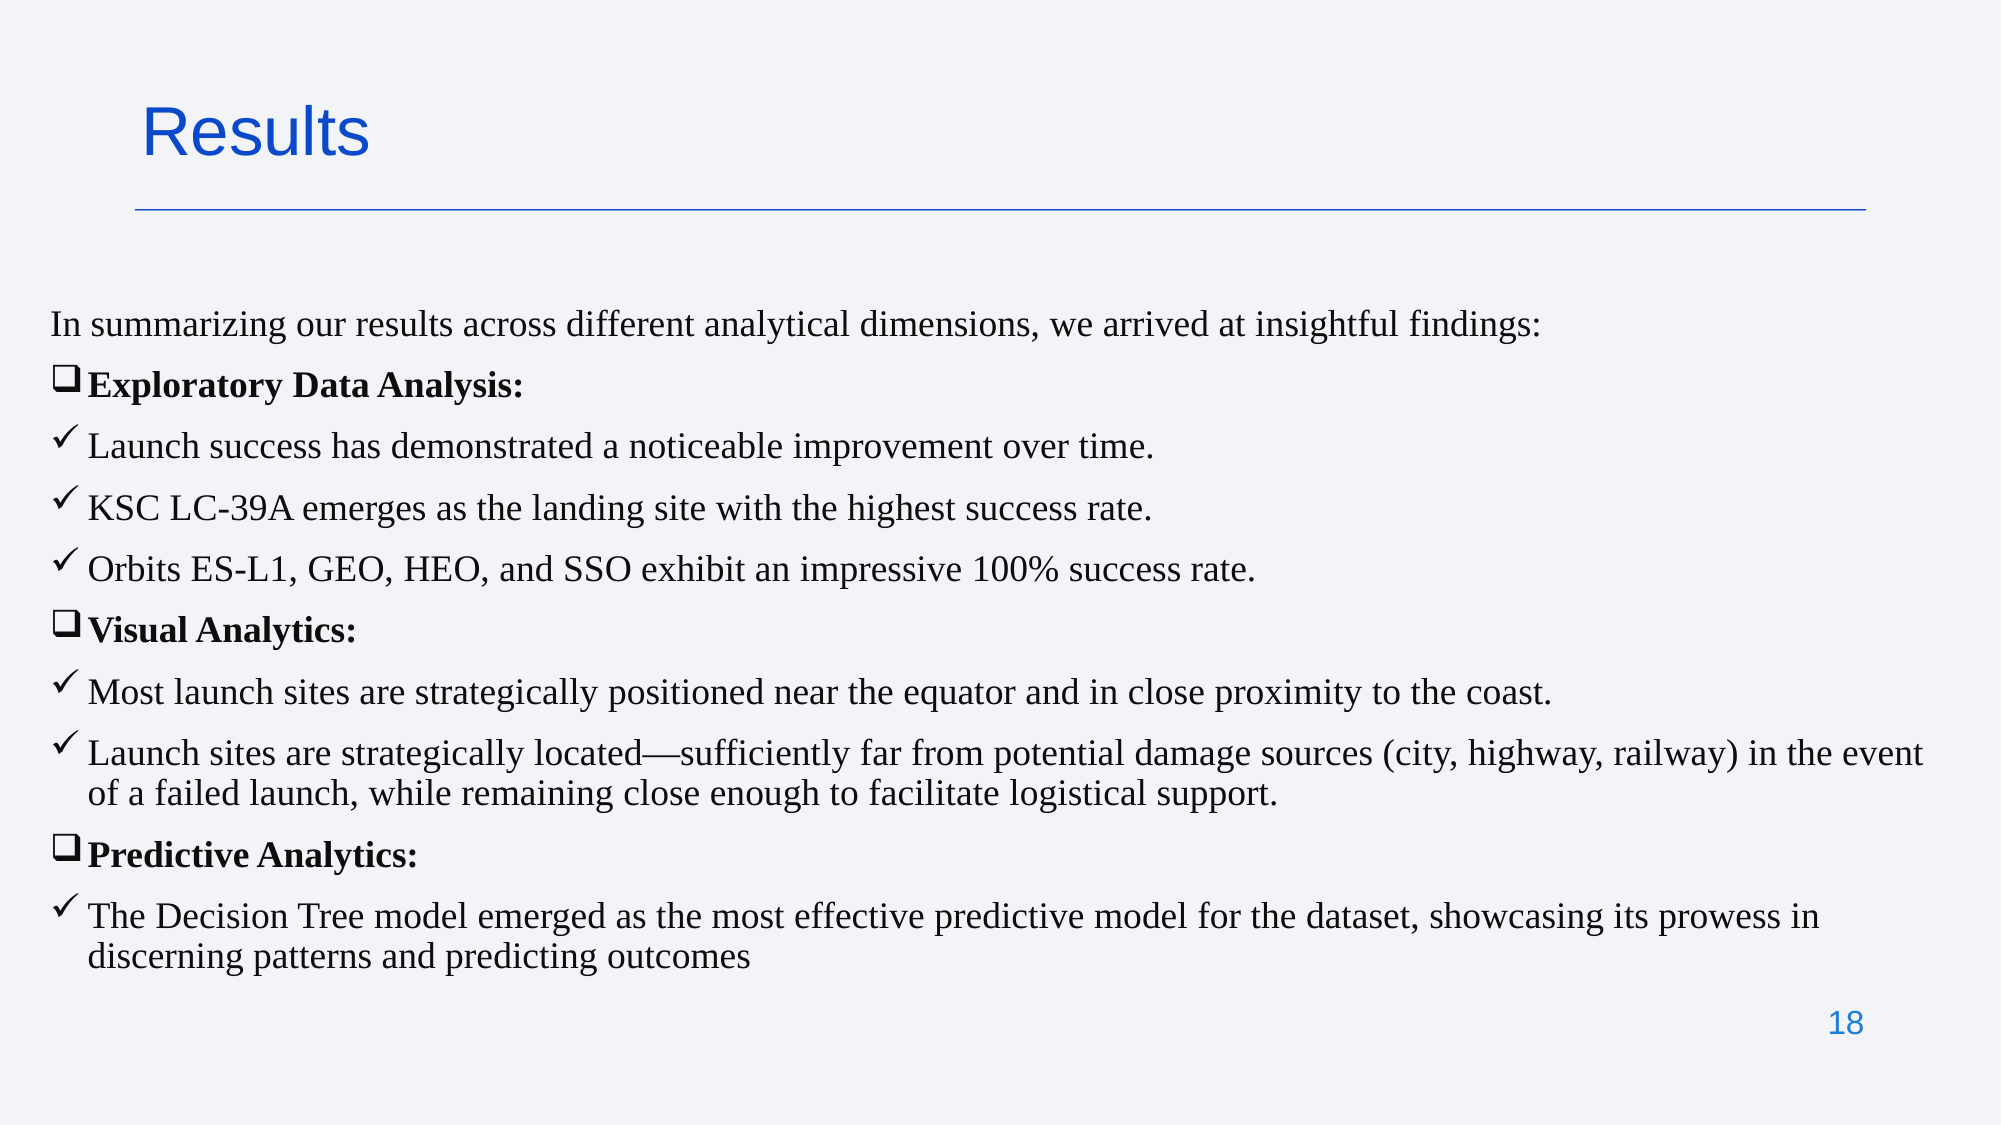

Results
In summarizing our results across different analytical dimensions, we arrived at insightful findings:
Exploratory Data Analysis:
Launch success has demonstrated a noticeable improvement over time.
KSC LC-39A emerges as the landing site with the highest success rate.
Orbits ES-L1, GEO, HEO, and SSO exhibit an impressive 100% success rate.
Visual Analytics:
Most launch sites are strategically positioned near the equator and in close proximity to the coast.
Launch sites are strategically located—sufficiently far from potential damage sources (city, highway, railway) in the event of a failed launch, while remaining close enough to facilitate logistical support.
Predictive Analytics:
The Decision Tree model emerged as the most effective predictive model for the dataset, showcasing its prowess in discerning patterns and predicting outcomes

18